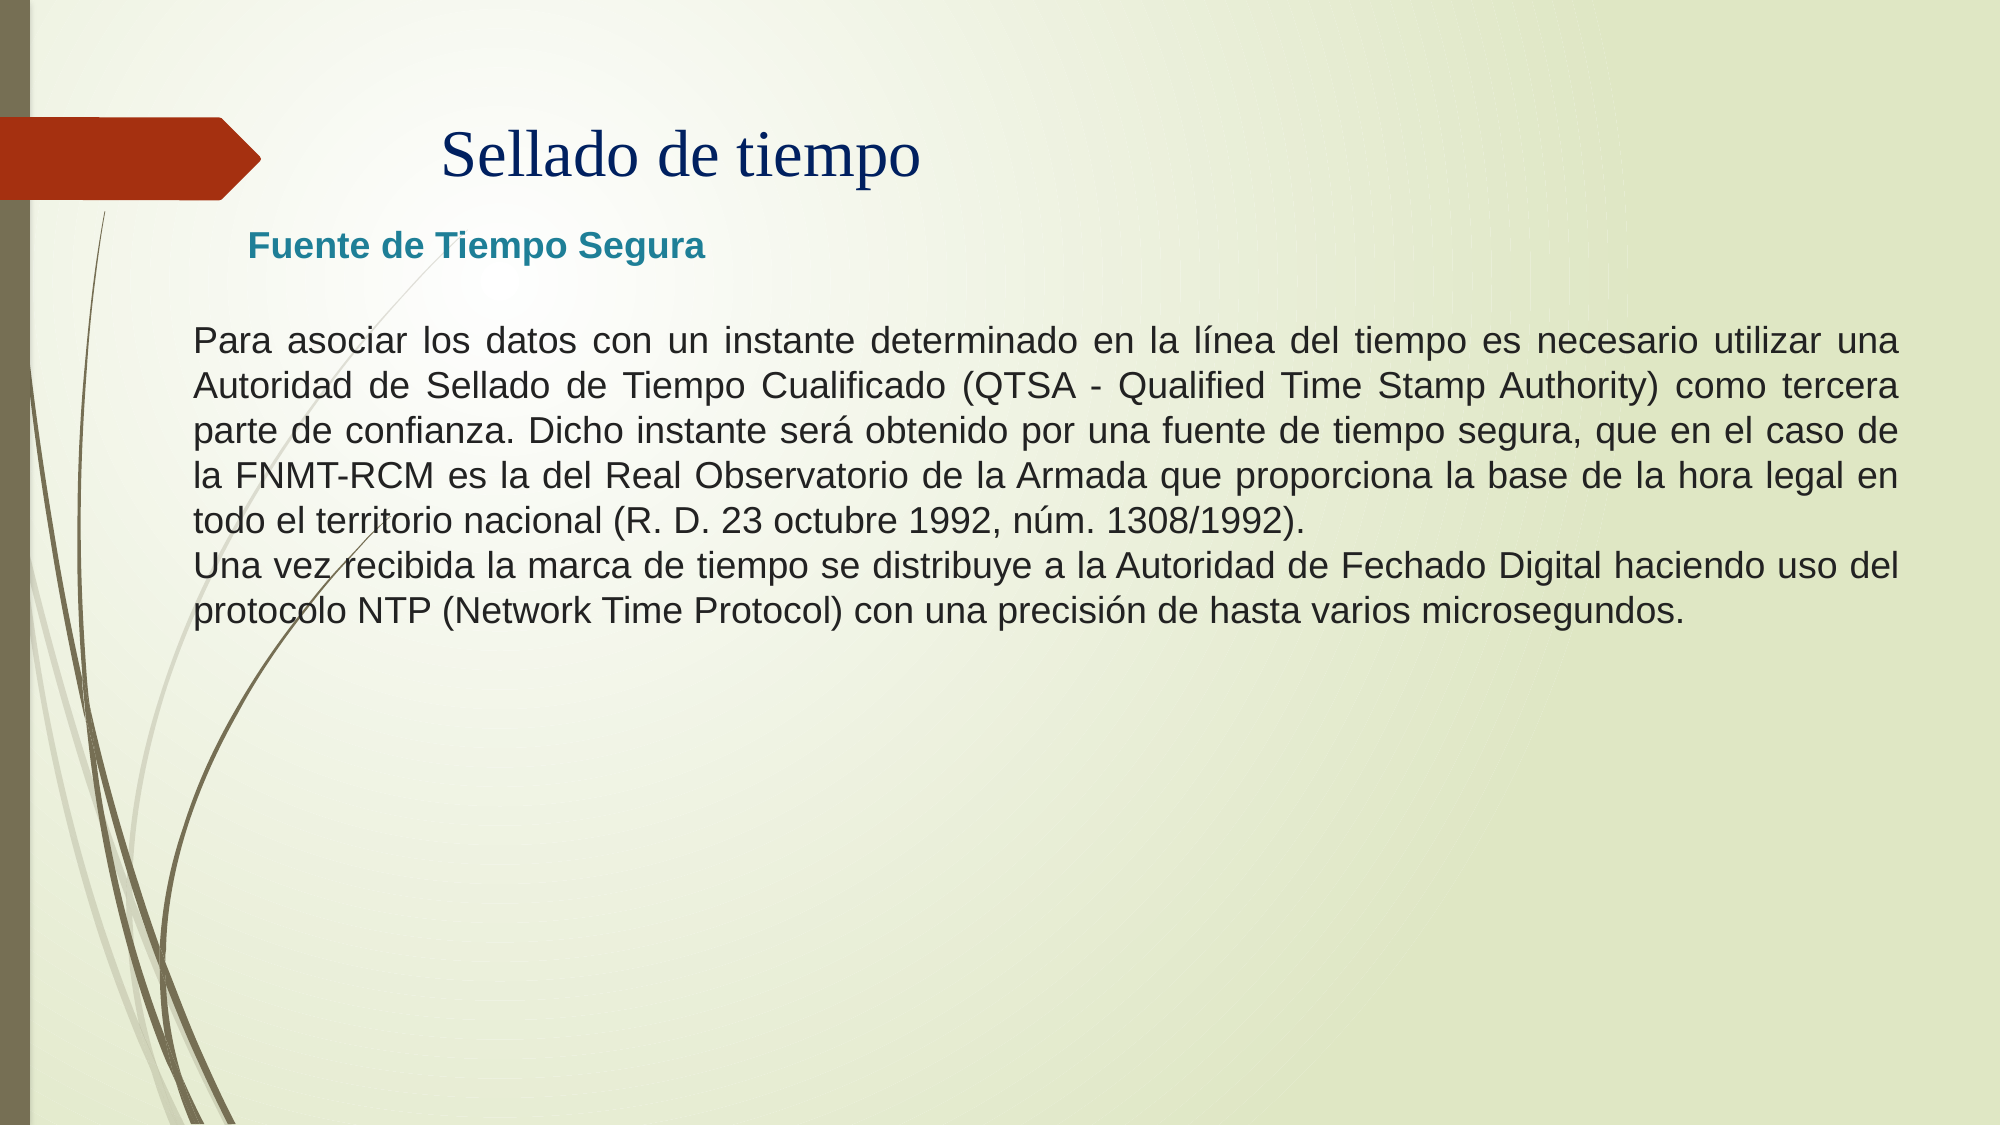

# Sellado de tiempo
Fuente de Tiempo Segura

Para asociar los datos con un instante determinado en la línea del tiempo es necesario utilizar una Autoridad de Sellado de Tiempo Cualificado (QTSA - Qualified Time Stamp Authority) como tercera parte de confianza. Dicho instante será obtenido por una fuente de tiempo segura, que en el caso de la FNMT-RCM es la del Real Observatorio de la Armada que proporciona la base de la hora legal en todo el territorio nacional (R. D. 23 octubre 1992, núm. 1308/1992).
Una vez recibida la marca de tiempo se distribuye a la Autoridad de Fechado Digital haciendo uso del protocolo NTP (Network Time Protocol) con una precisión de hasta varios microsegundos.